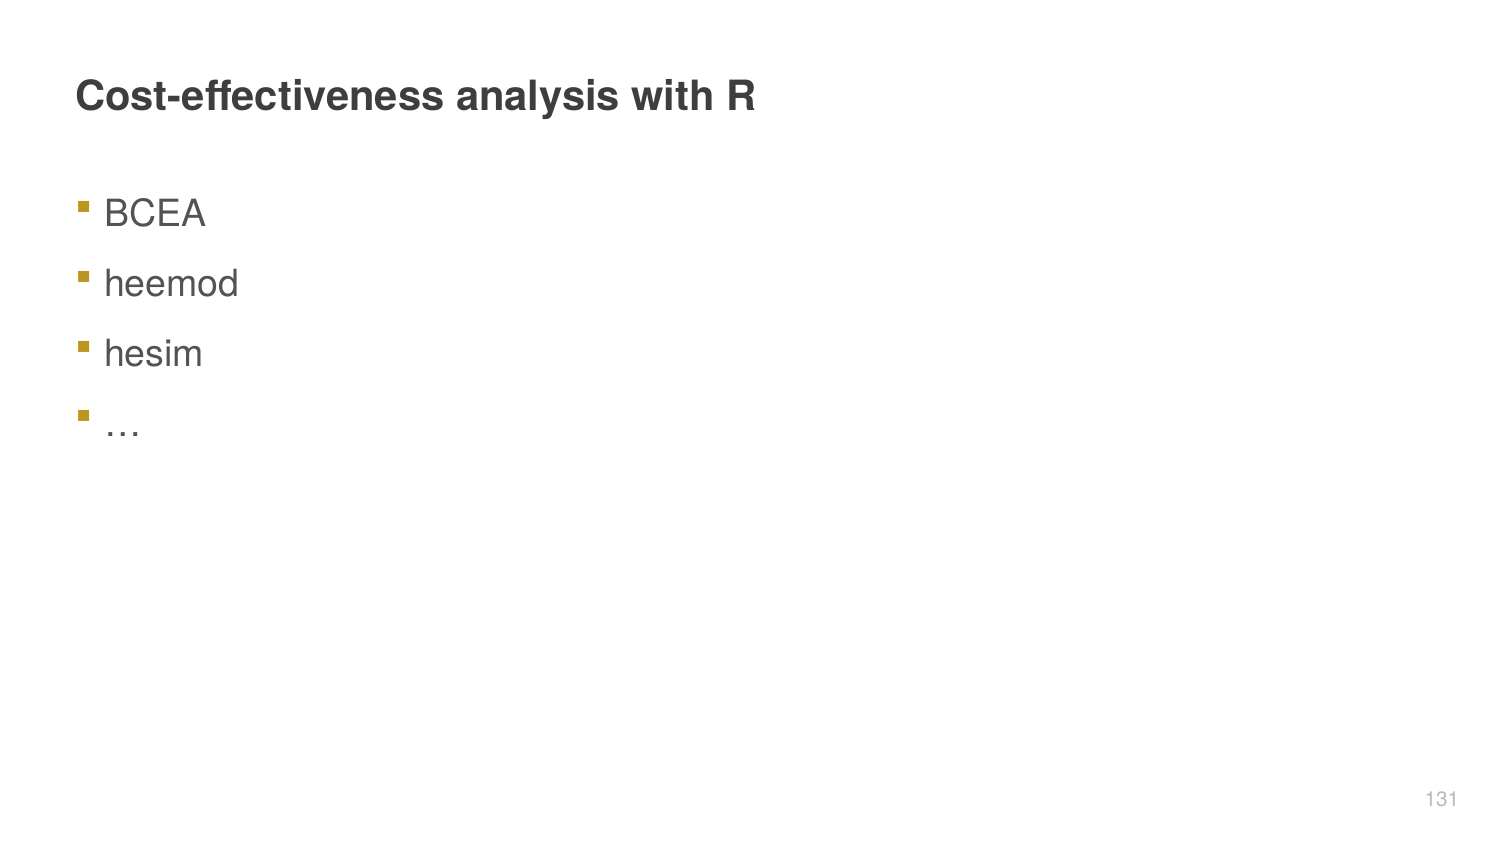

# Cost-effectiveness analysis with R
BCEA
heemod
hesim
…

131